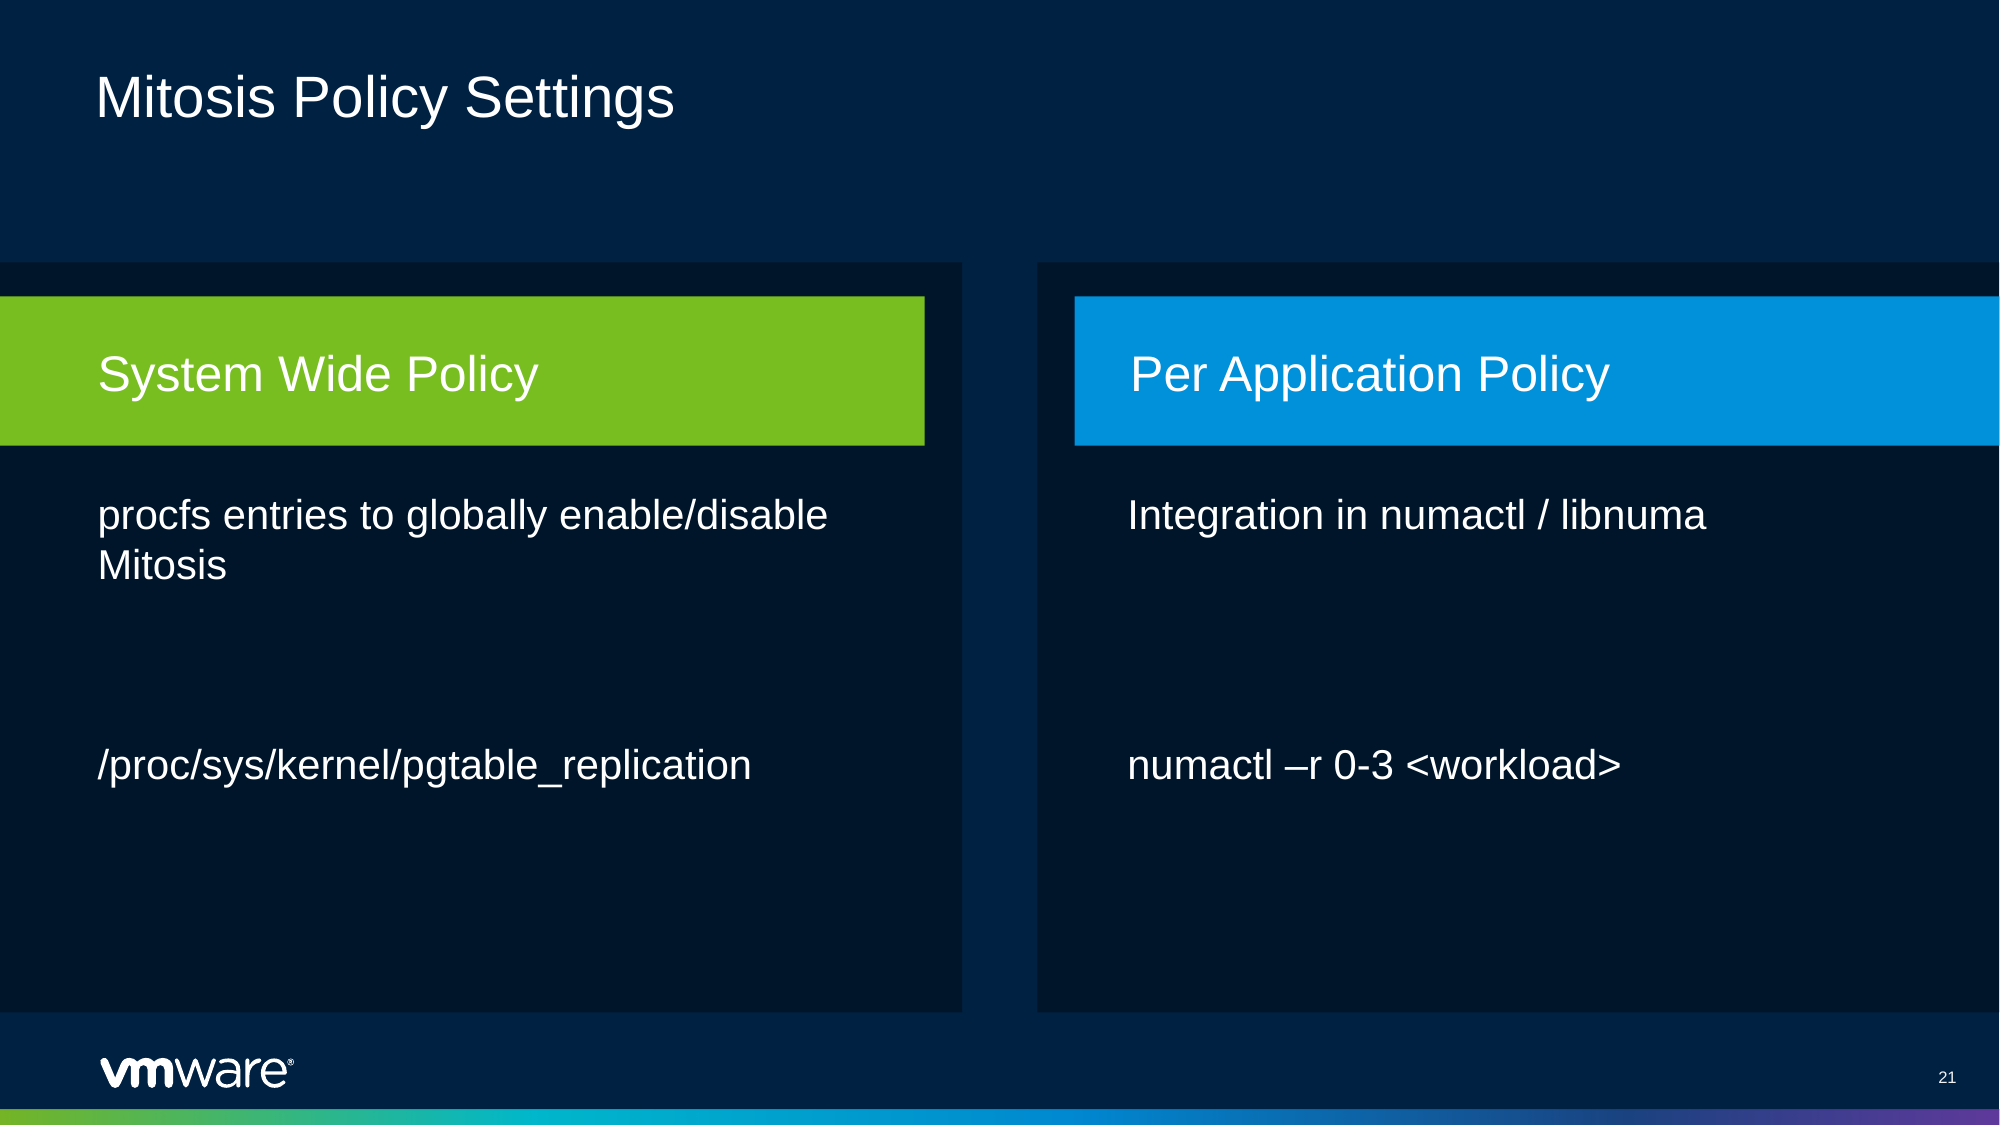

# Mitosis Policy Settings

procfs entries to globally enable/disable Mitosis

/proc/sys/kernel/pgtable_replication
Integration in numactl / libnuma

numactl –r 0-3 <workload>
System Wide Policy
Per Application Policy